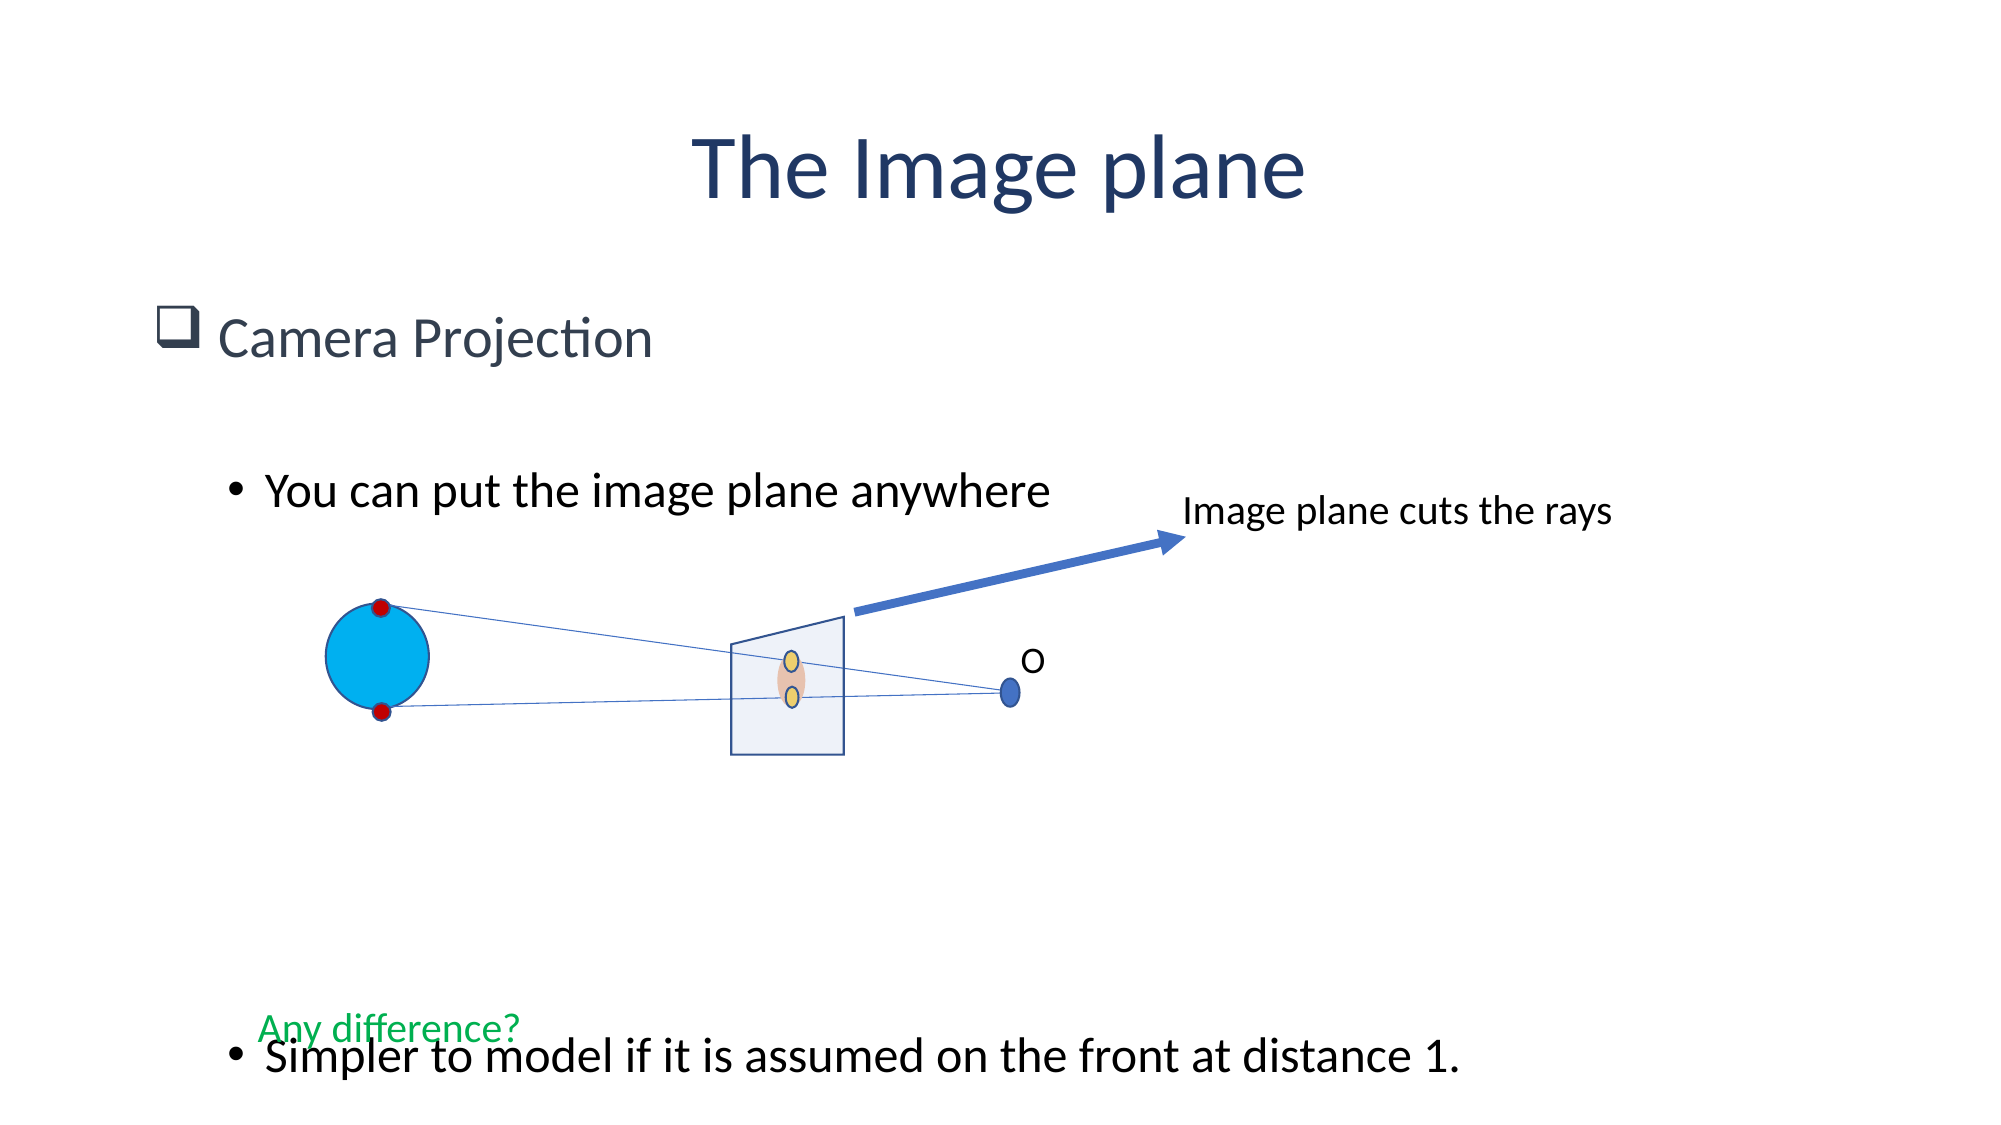

# The Image plane
 Camera Projection

You can put the image plane anywhere

Simpler to model if it is assumed on the front at distance 1.

Image plane cuts the rays

O

Any difference?